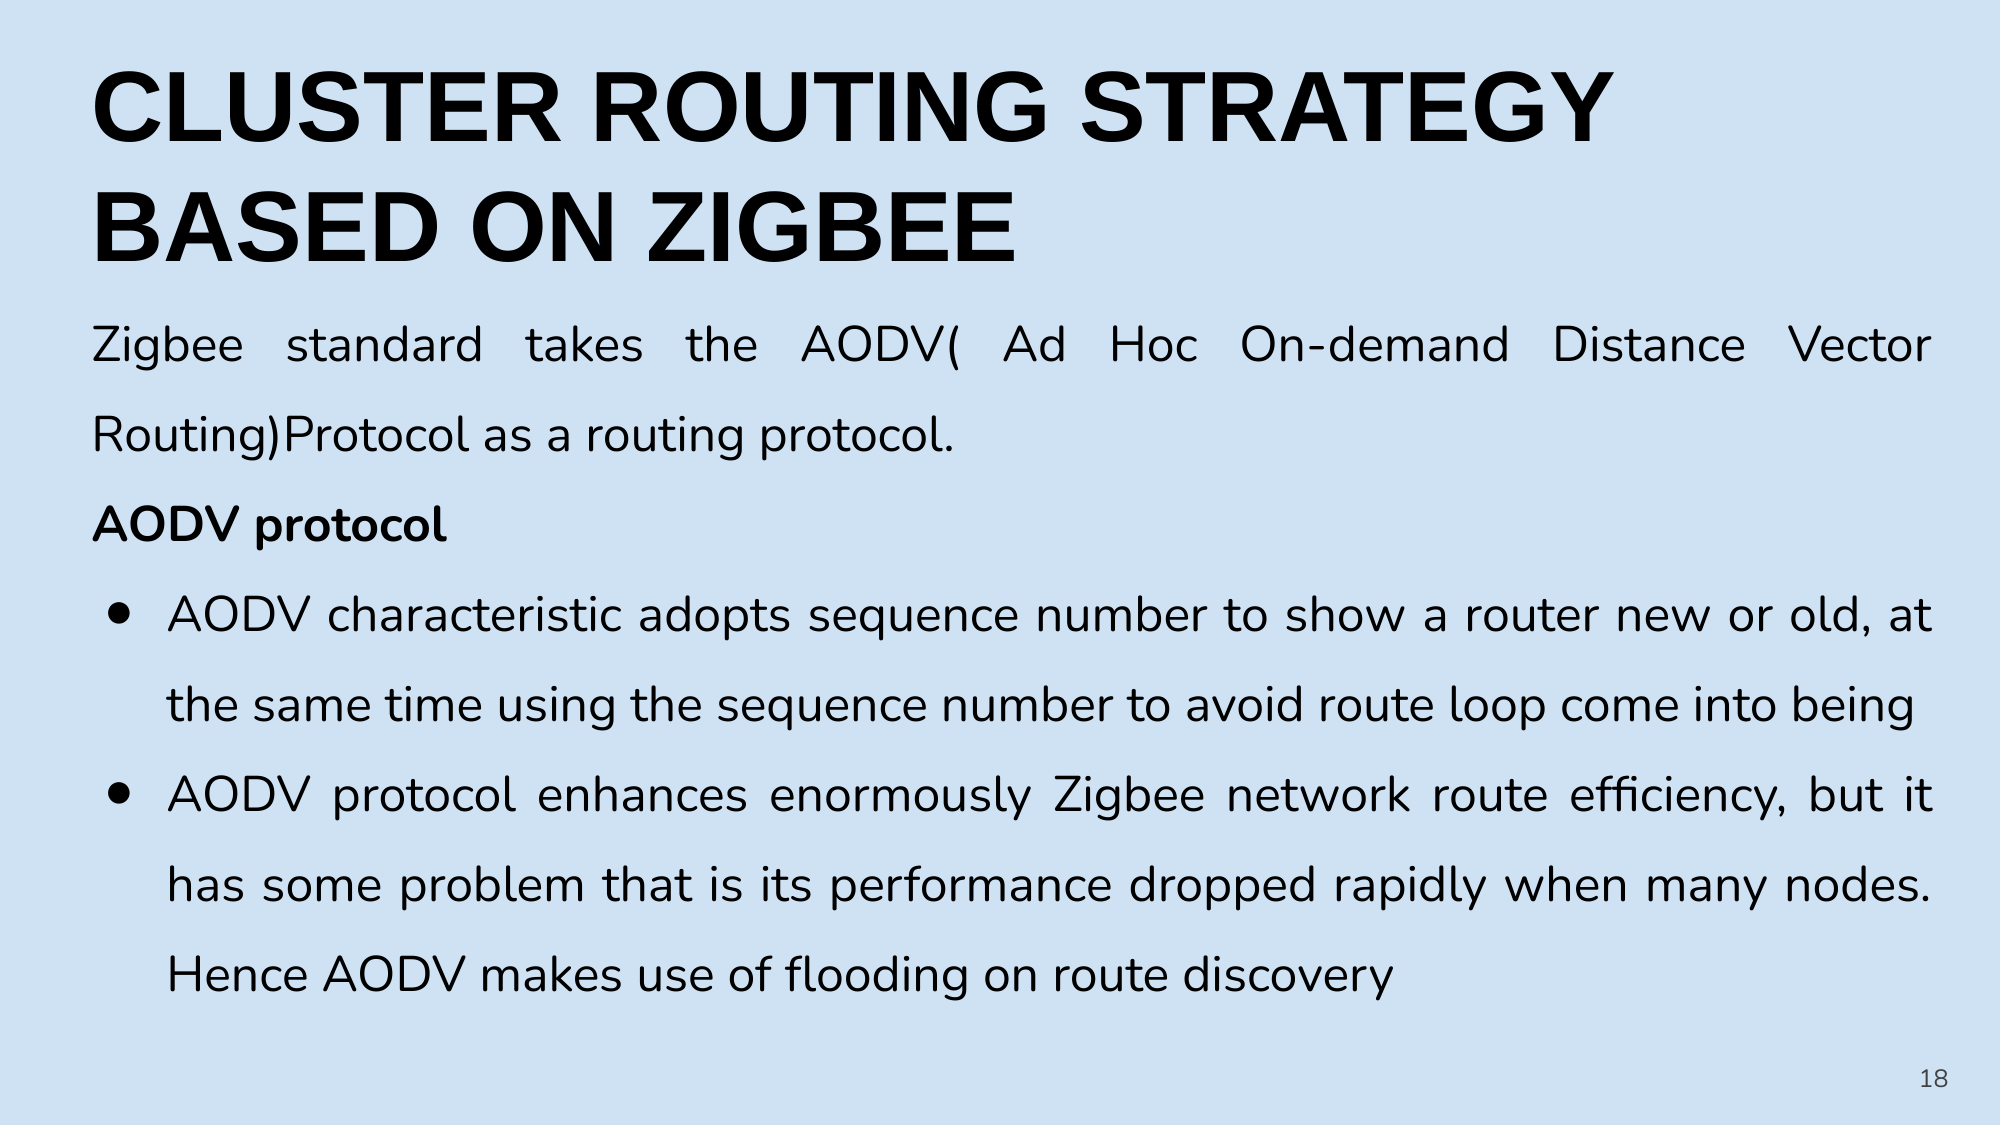

CLUSTER ROUTING STRATEGY BASED ON ZIGBEE
Zigbee standard takes the AODV( Ad Hoc On-demand Distance Vector Routing)Protocol as a routing protocol.
AODV protocol
AODV characteristic adopts sequence number to show a router new or old, at the same time using the sequence number to avoid route loop come into being
AODV protocol enhances enormously Zigbee network route efficiency, but it has some problem that is its performance dropped rapidly when many nodes. Hence AODV makes use of flooding on route discovery
18